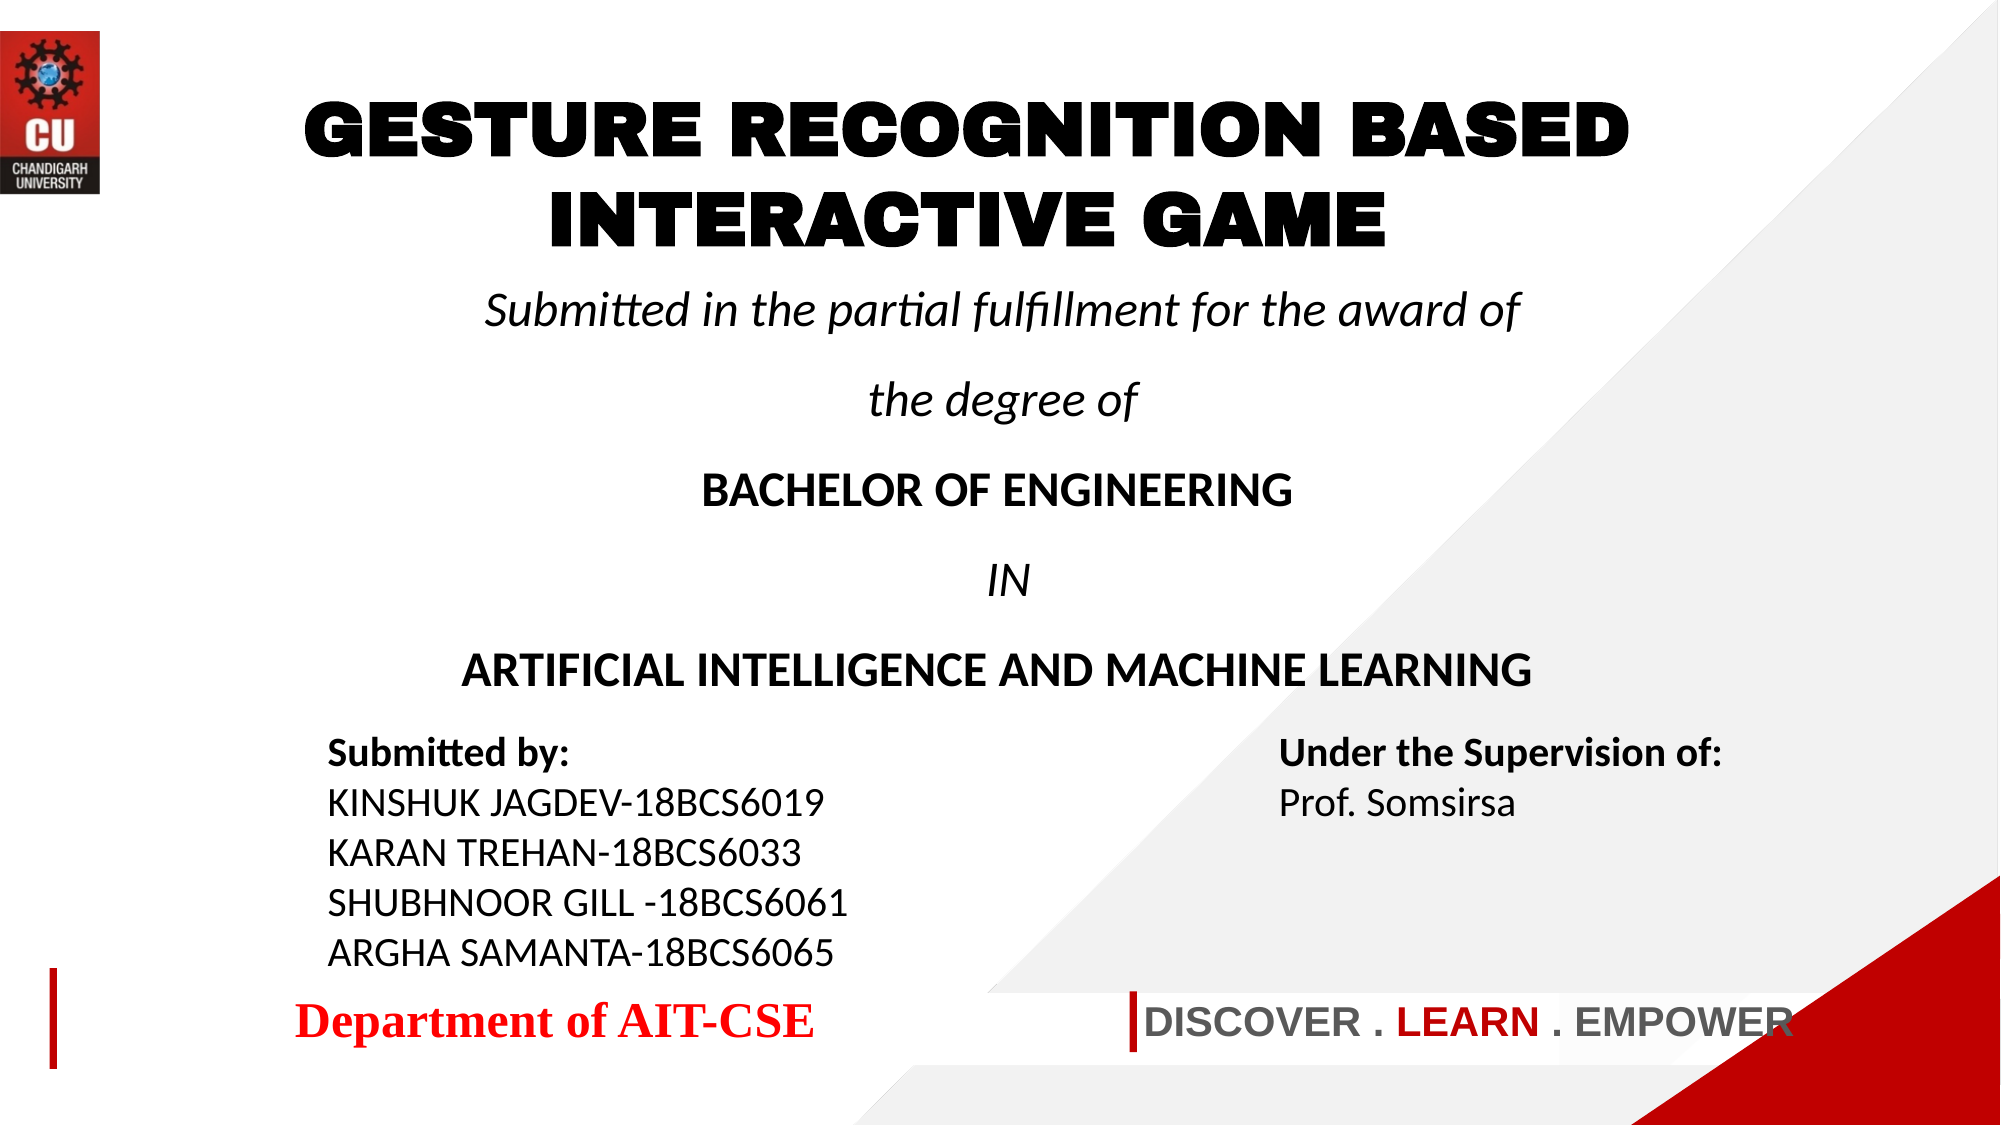

GESTURE RECOGNITION BASED INTERACTIVE GAME
Submitted in the partial fulfillment for the award of the degree of
BACHELOR OF ENGINEERING
 IN
ARTIFICIAL INTELLIGENCE AND MACHINE LEARNING
Submitted by:
KINSHUK JAGDEV-18BCS6019
KARAN TREHAN-18BCS6033
SHUBHNOOR GILL -18BCS6061
ARGHA SAMANTA-18BCS6065
Under the Supervision of:
Prof. Somsirsa

Department of AIT-CSE
DISCOVER . LEARN . EMPOWER

1